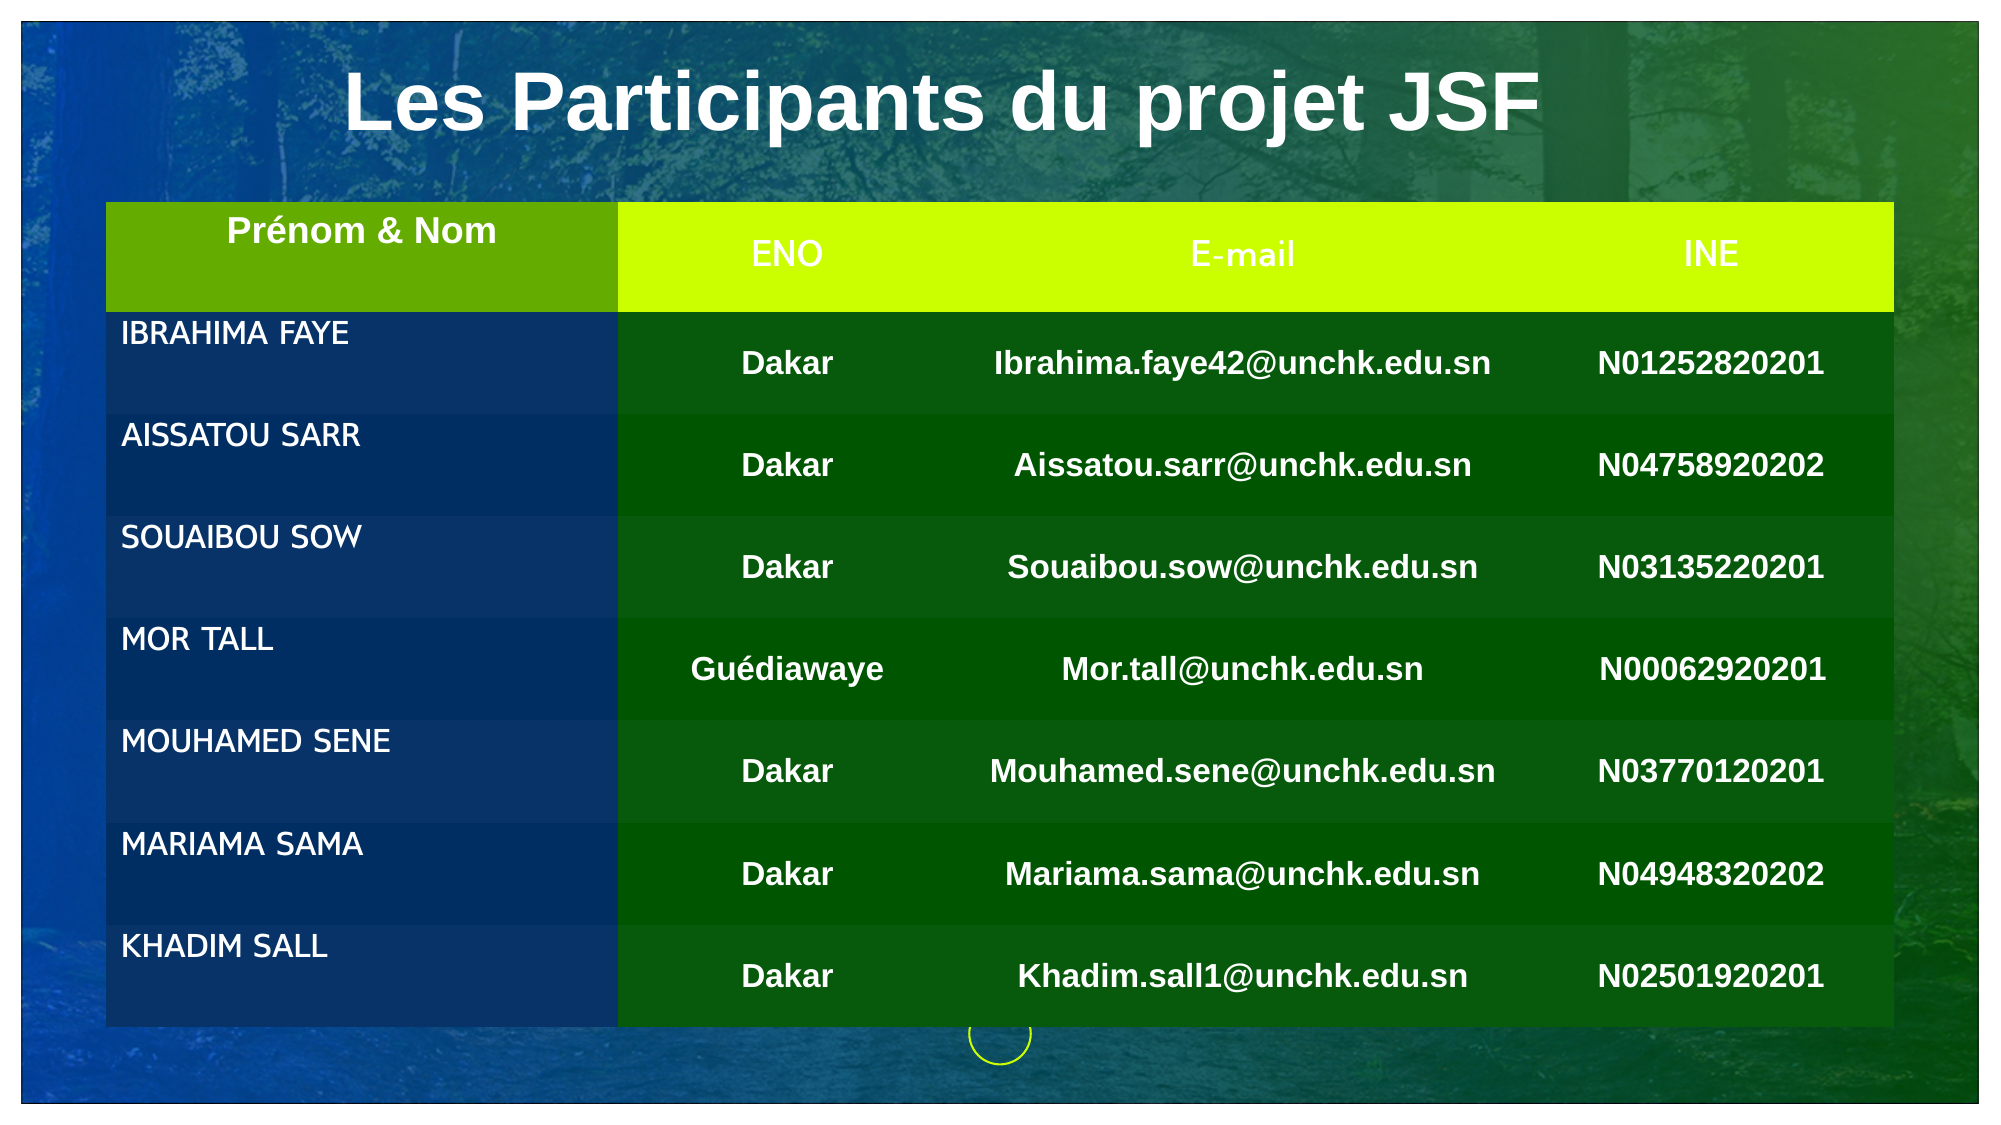

Les Participants du projet JSF
| Prénom & Nom | ENO | E-mail | INE |
| --- | --- | --- | --- |
| IBRAHIMA FAYE | Dakar | Ibrahima.faye42@unchk.edu.sn | N01252820201 |
| AISSATOU SARR | Dakar | Aissatou.sarr@unchk.edu.sn | N04758920202 |
| SOUAIBOU SOW | Dakar | Souaibou.sow@unchk.edu.sn | N03135220201 |
| MOR TALL | Guédiawaye | Mor.tall@unchk.edu.sn | N00062920201 |
| MOUHAMED SENE | Dakar | Mouhamed.sene@unchk.edu.sn | N03770120201 |
| MARIAMA SAMA | Dakar | Mariama.sama@unchk.edu.sn | N04948320202 |
| KHADIM SALL | Dakar | Khadim.sall1@unchk.edu.sn | N02501920201 |